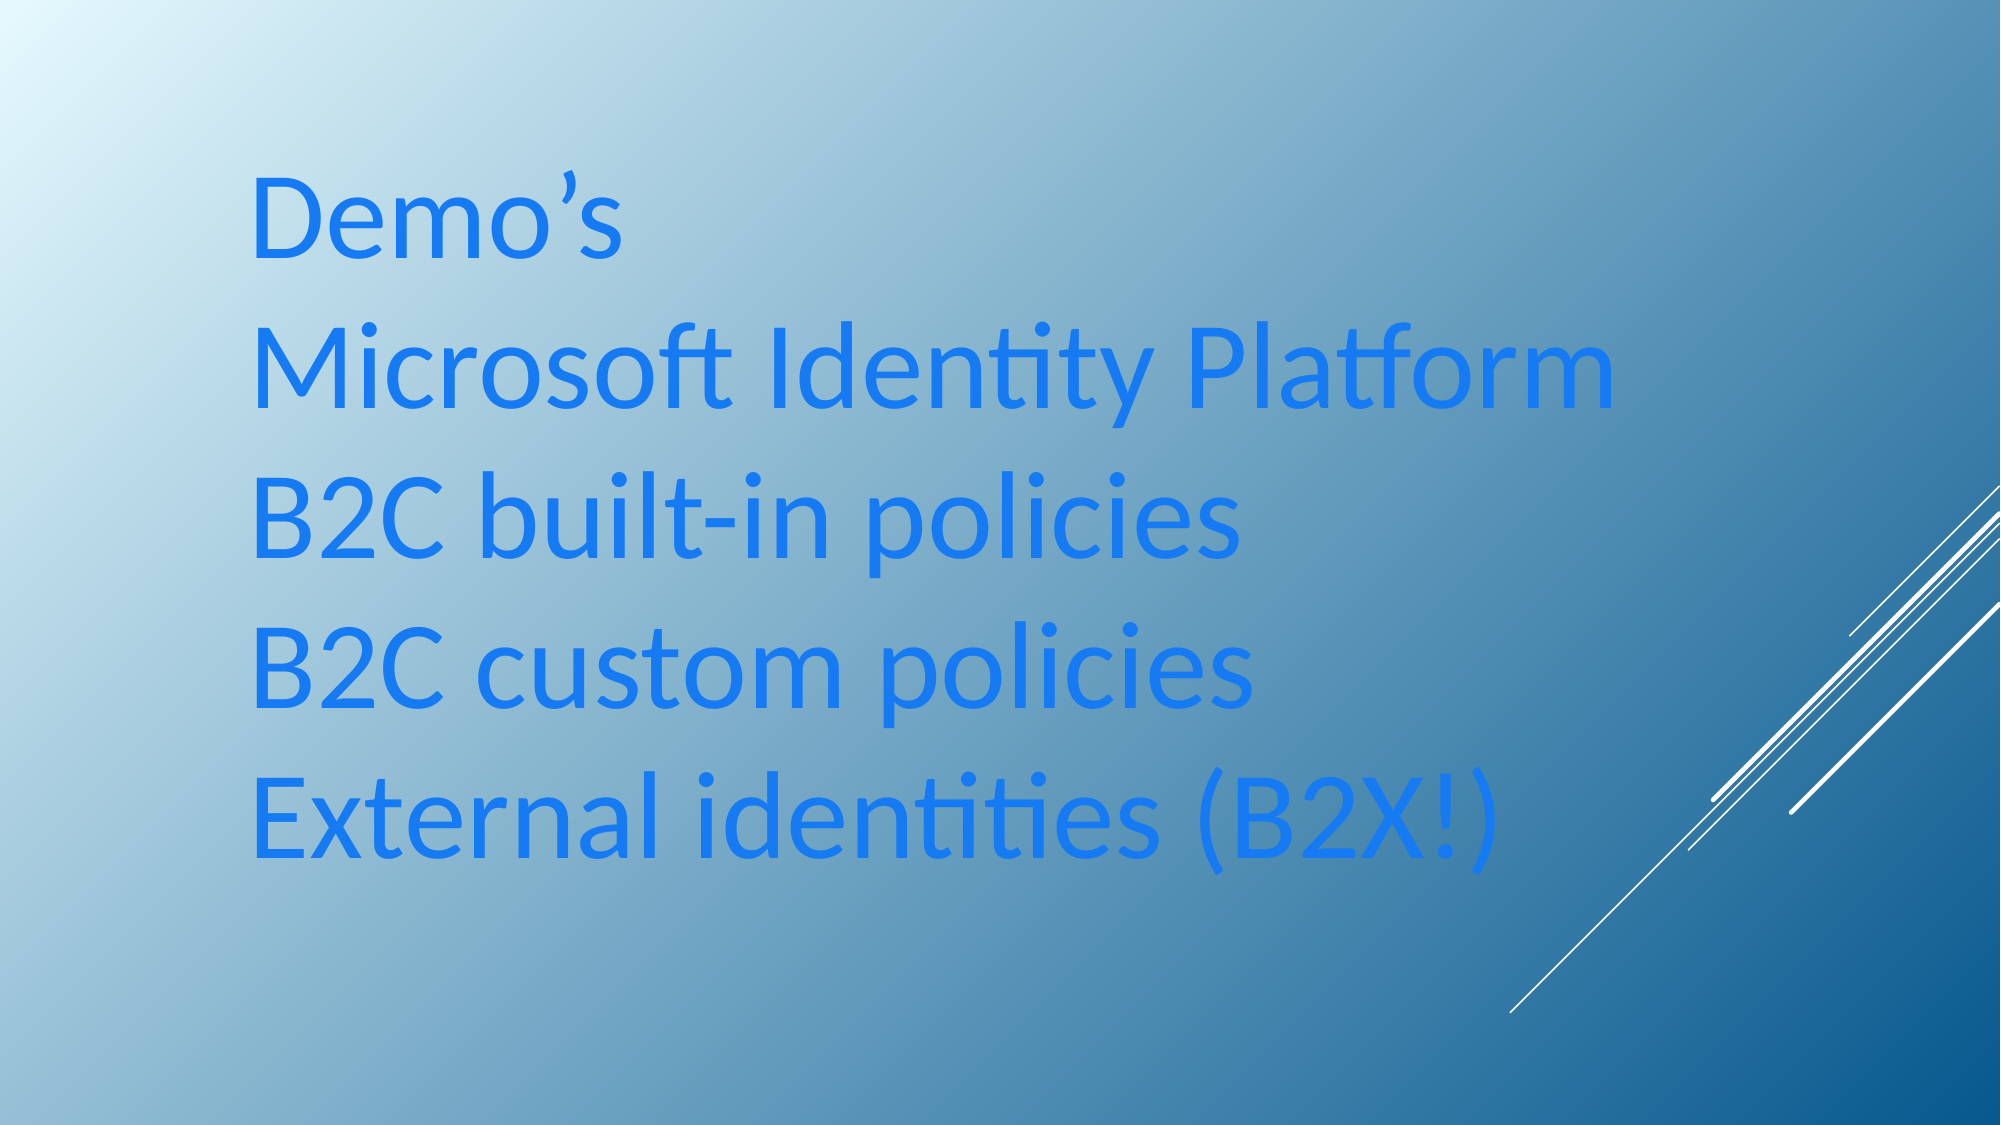

Demo’s
Microsoft Identity Platform
B2C built-in policies
B2C custom policies
External identities (B2X!)